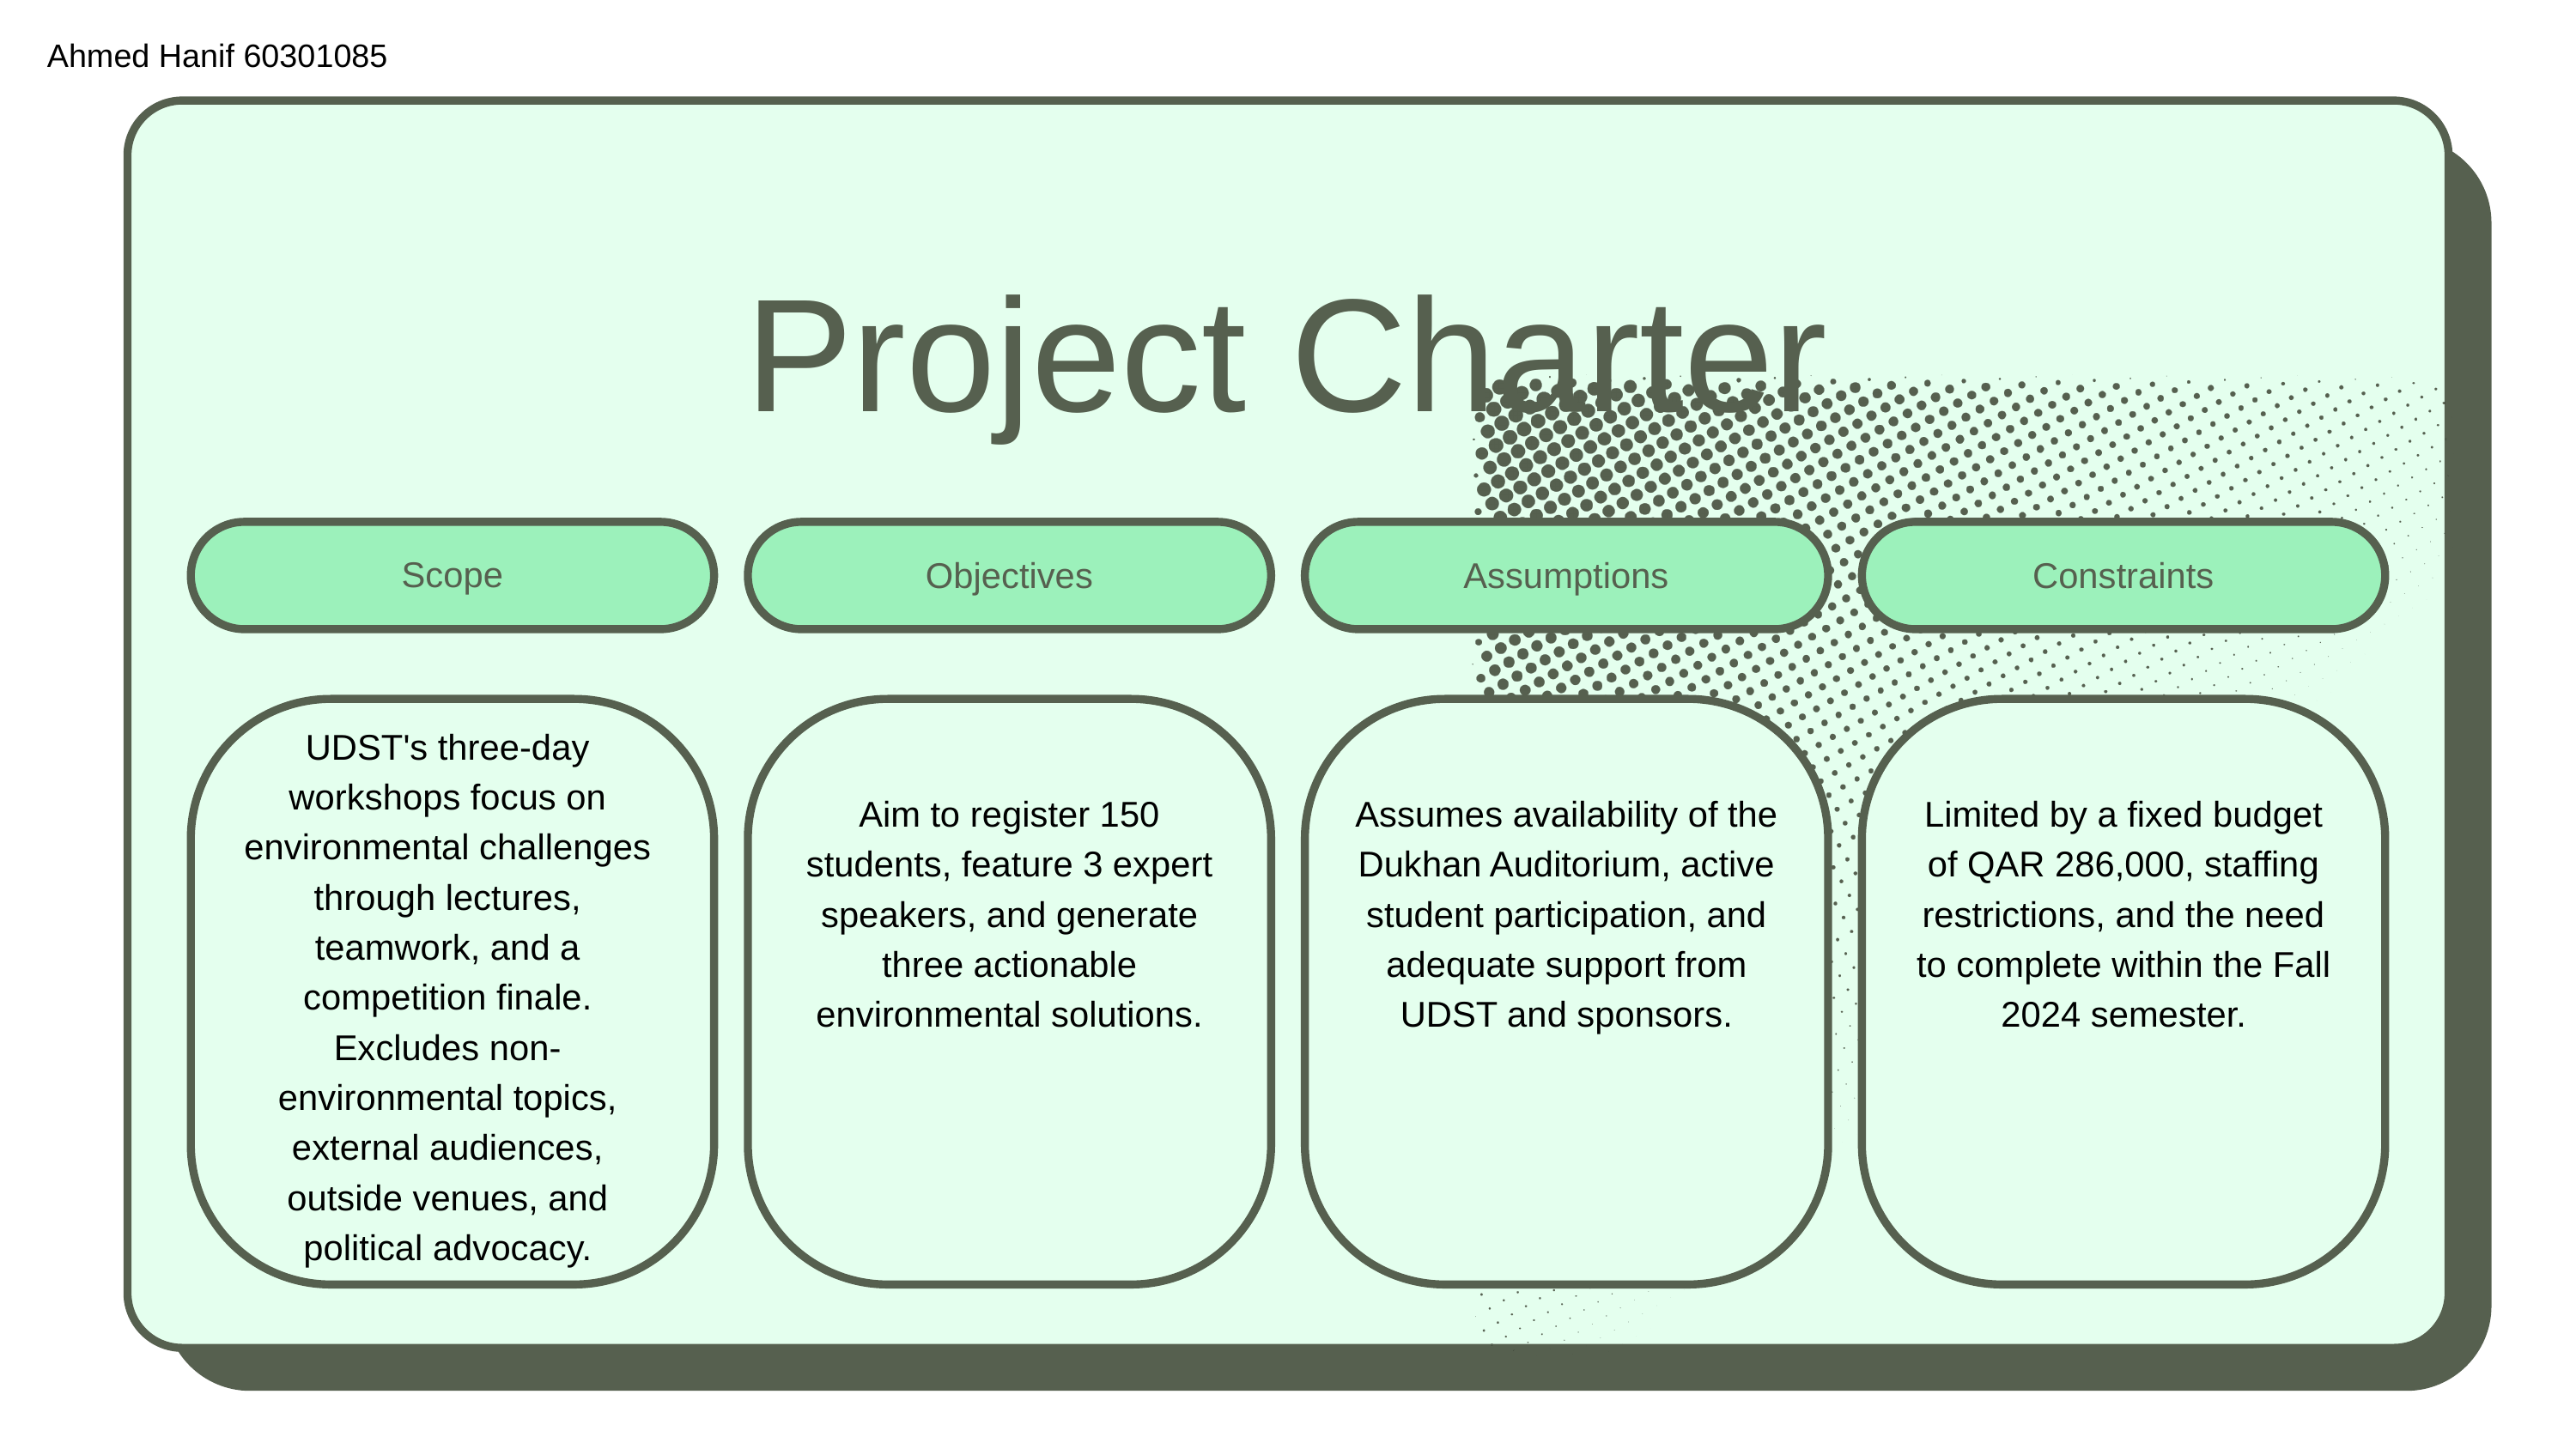

Ahmed Hanif 60301085

Project Charter

Scope
Objectives
Assumptions
Constraints

UDST's three-day workshops focus on environmental challenges through lectures, teamwork, and a competition finale. Excludes non-environmental topics, external audiences, outside venues, and political advocacy.
Aim to register 150 students, feature 3 expert speakers, and generate three actionable environmental solutions.
Assumes availability of the Dukhan Auditorium, active student participation, and adequate support from UDST and sponsors.
Limited by a fixed budget of QAR 286,000, staffing restrictions, and the need to complete within the Fall 2024 semester.